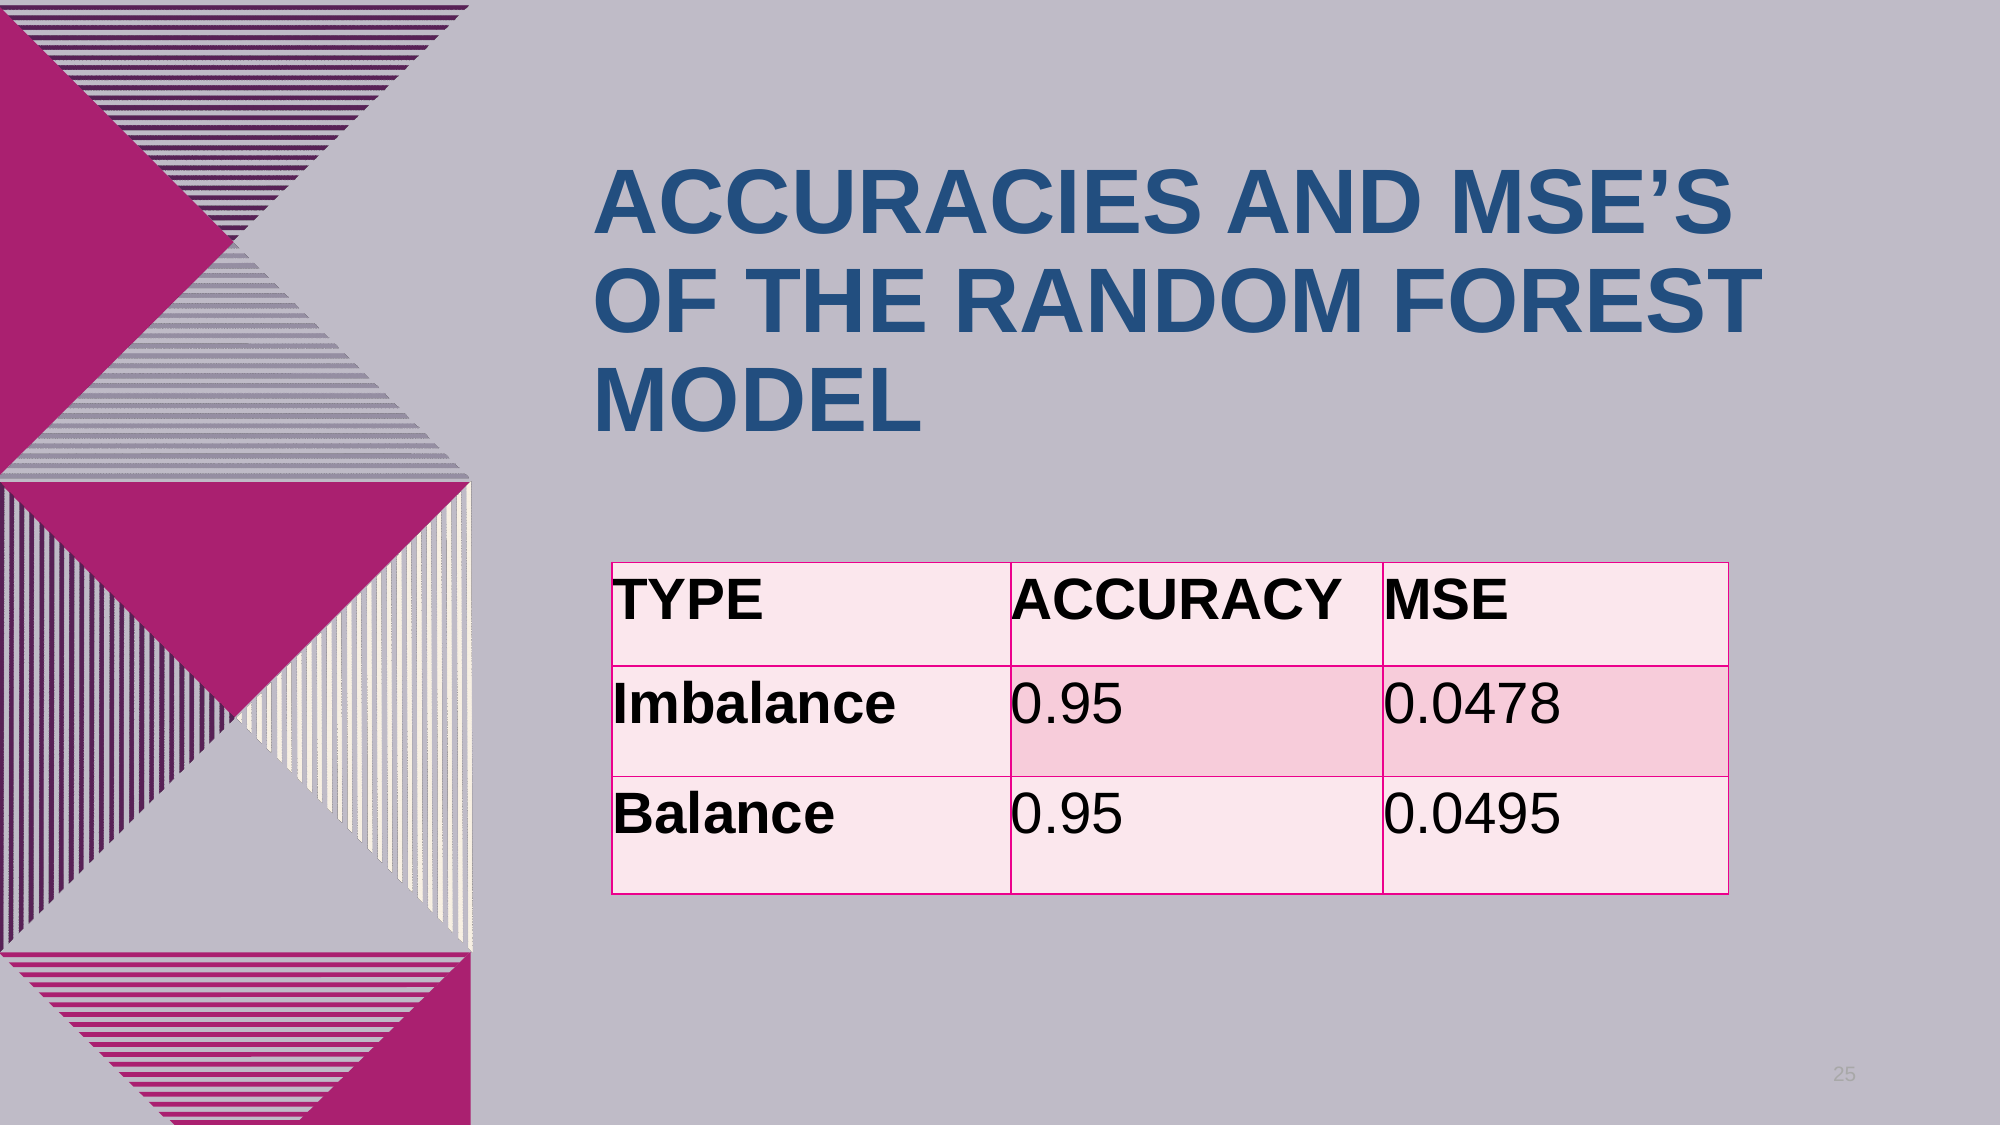

# Accuracies and mse’S of the random forest model
| TYPE | ACCURACY | MSE |
| --- | --- | --- |
| Imbalance | 0.95 | 0.0478 |
| Balance | 0.95 | 0.0495 |
25